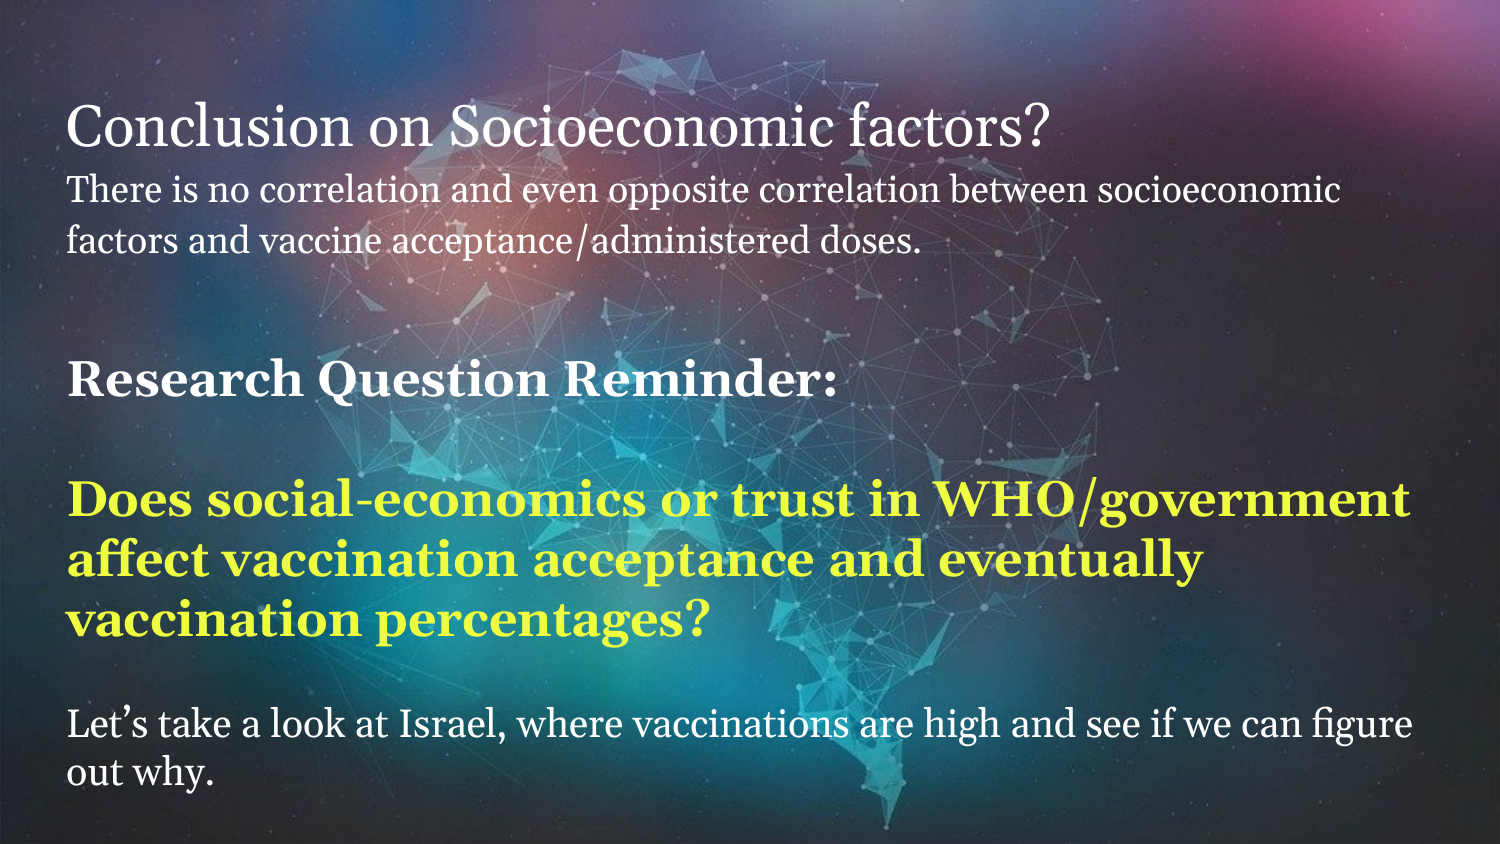

# Conclusion on Socioeconomic factors?
There is no correlation and even opposite correlation between socioeconomic factors and vaccine acceptance/administered doses.

Research Question Reminder:

Does social-economics or trust in WHO/government affect vaccination acceptance and eventually vaccination percentages?
Let’s take a look at Israel, where vaccinations are high and see if we can figure out why.